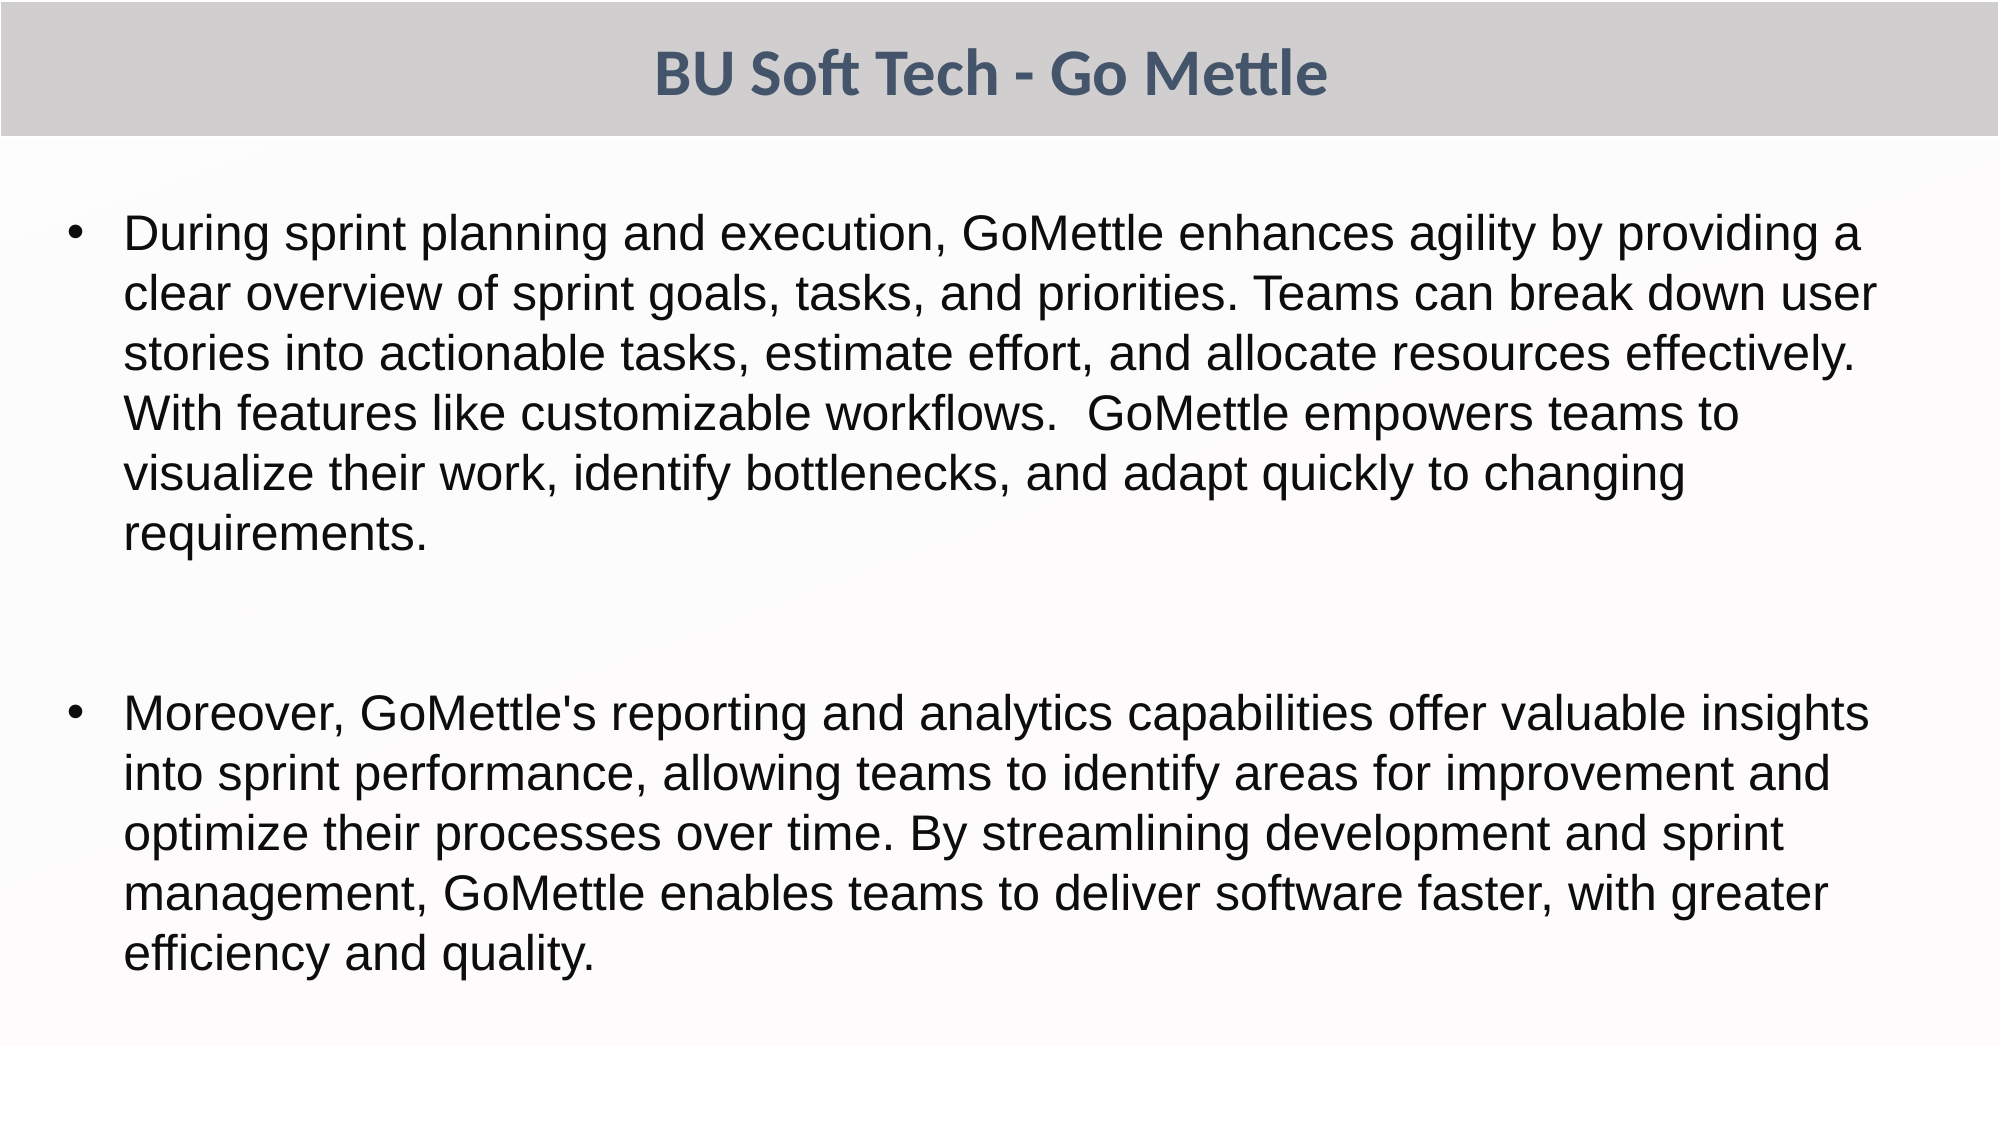

BU Soft Tech - Go Mettle

During sprint planning and execution, GoMettle enhances agility by providing a clear overview of sprint goals, tasks, and priorities. Teams can break down user stories into actionable tasks, estimate effort, and allocate resources effectively. With features like customizable workflows.  GoMettle empowers teams to visualize their work, identify bottlenecks, and adapt quickly to changing requirements.

Moreover, GoMettle's reporting and analytics capabilities offer valuable insights into sprint performance, allowing teams to identify areas for improvement and optimize their processes over time. By streamlining development and sprint management, GoMettle enables teams to deliver software faster, with greater efficiency and quality.